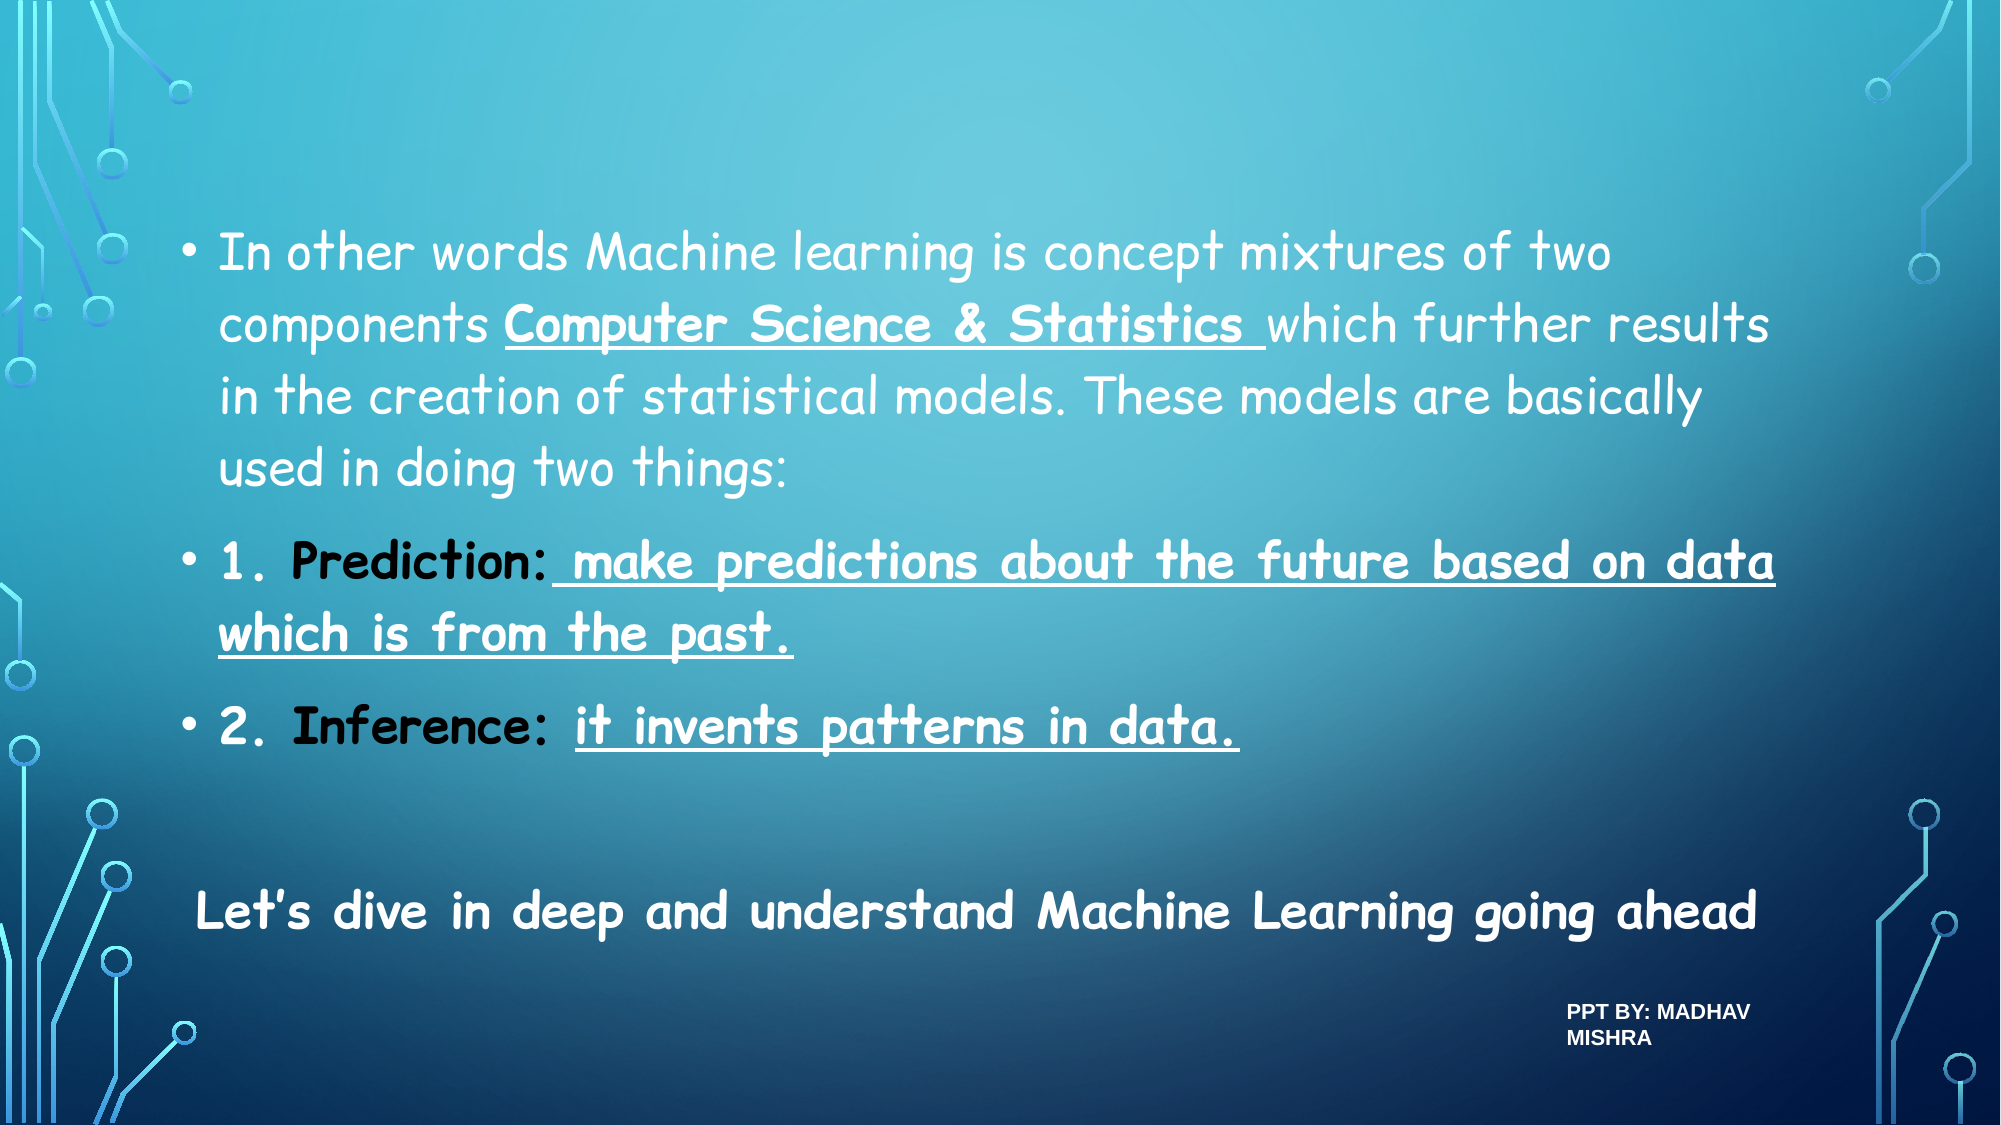

#
In other words Machine learning is concept mixtures of two components Computer Science & Statistics which further results in the creation of statistical models. These models are basically used in doing two things:
1. Prediction: make predictions about the future based on data which is from the past.
2. Inference: it invents patterns in data.

Let’s dive in deep and understand Machine Learning going ahead

PPT BY: MADHAV MISHRA